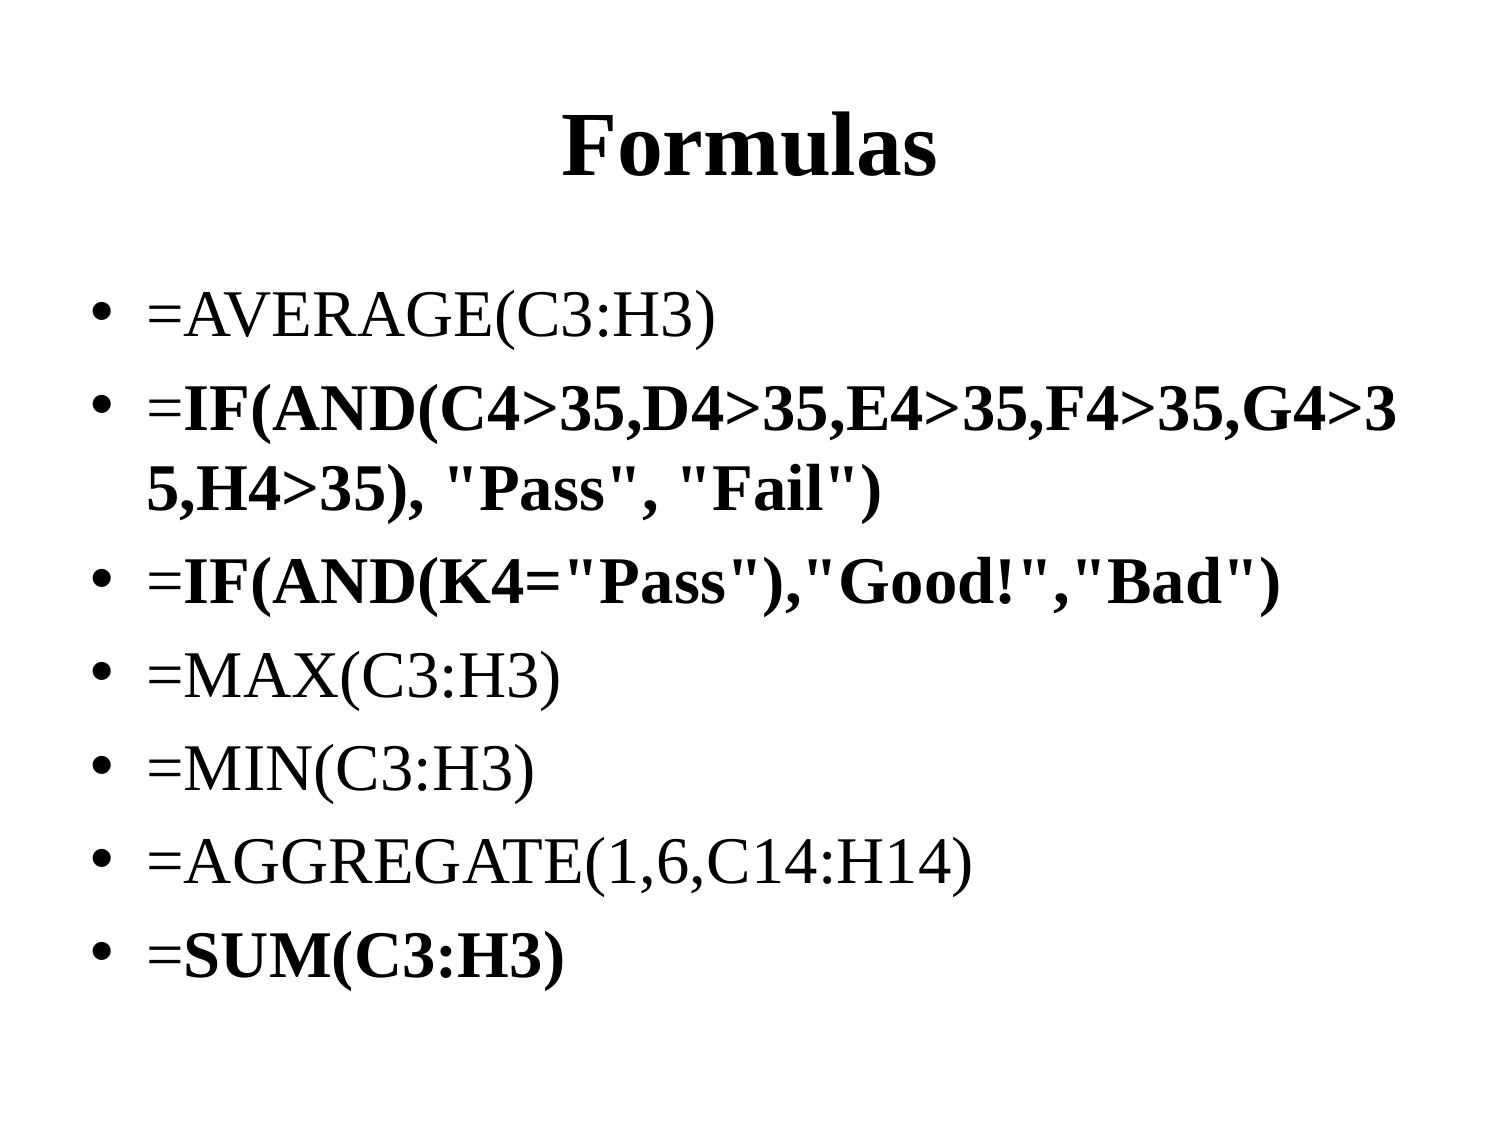

# Formulas
=AVERAGE(C3:H3)
=IF(AND(C4>35,D4>35,E4>35,F4>35,G4>35,H4>35), "Pass", "Fail")
=IF(AND(K4="Pass"),"Good!","Bad")
=MAX(C3:H3)
=MIN(C3:H3)
=AGGREGATE(1,6,C14:H14)
=SUM(C3:H3)